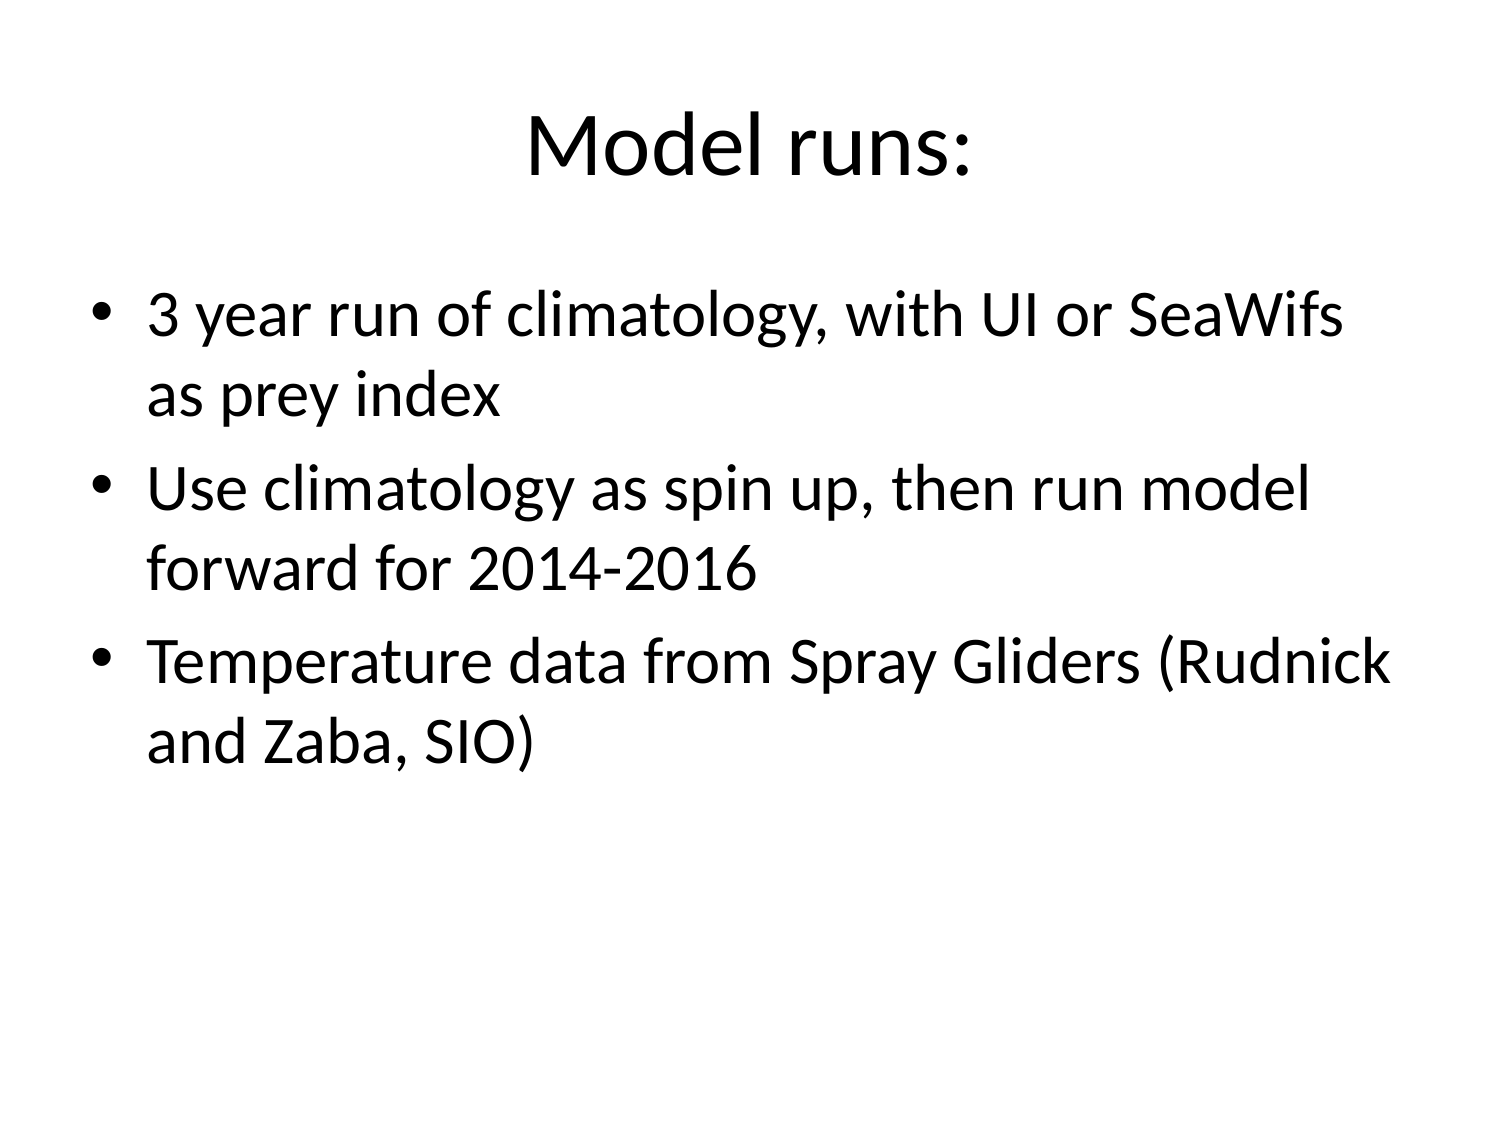

# Model runs:
3 year run of climatology, with UI or SeaWifs as prey index
Use climatology as spin up, then run model forward for 2014-2016
Temperature data from Spray Gliders (Rudnick and Zaba, SIO)